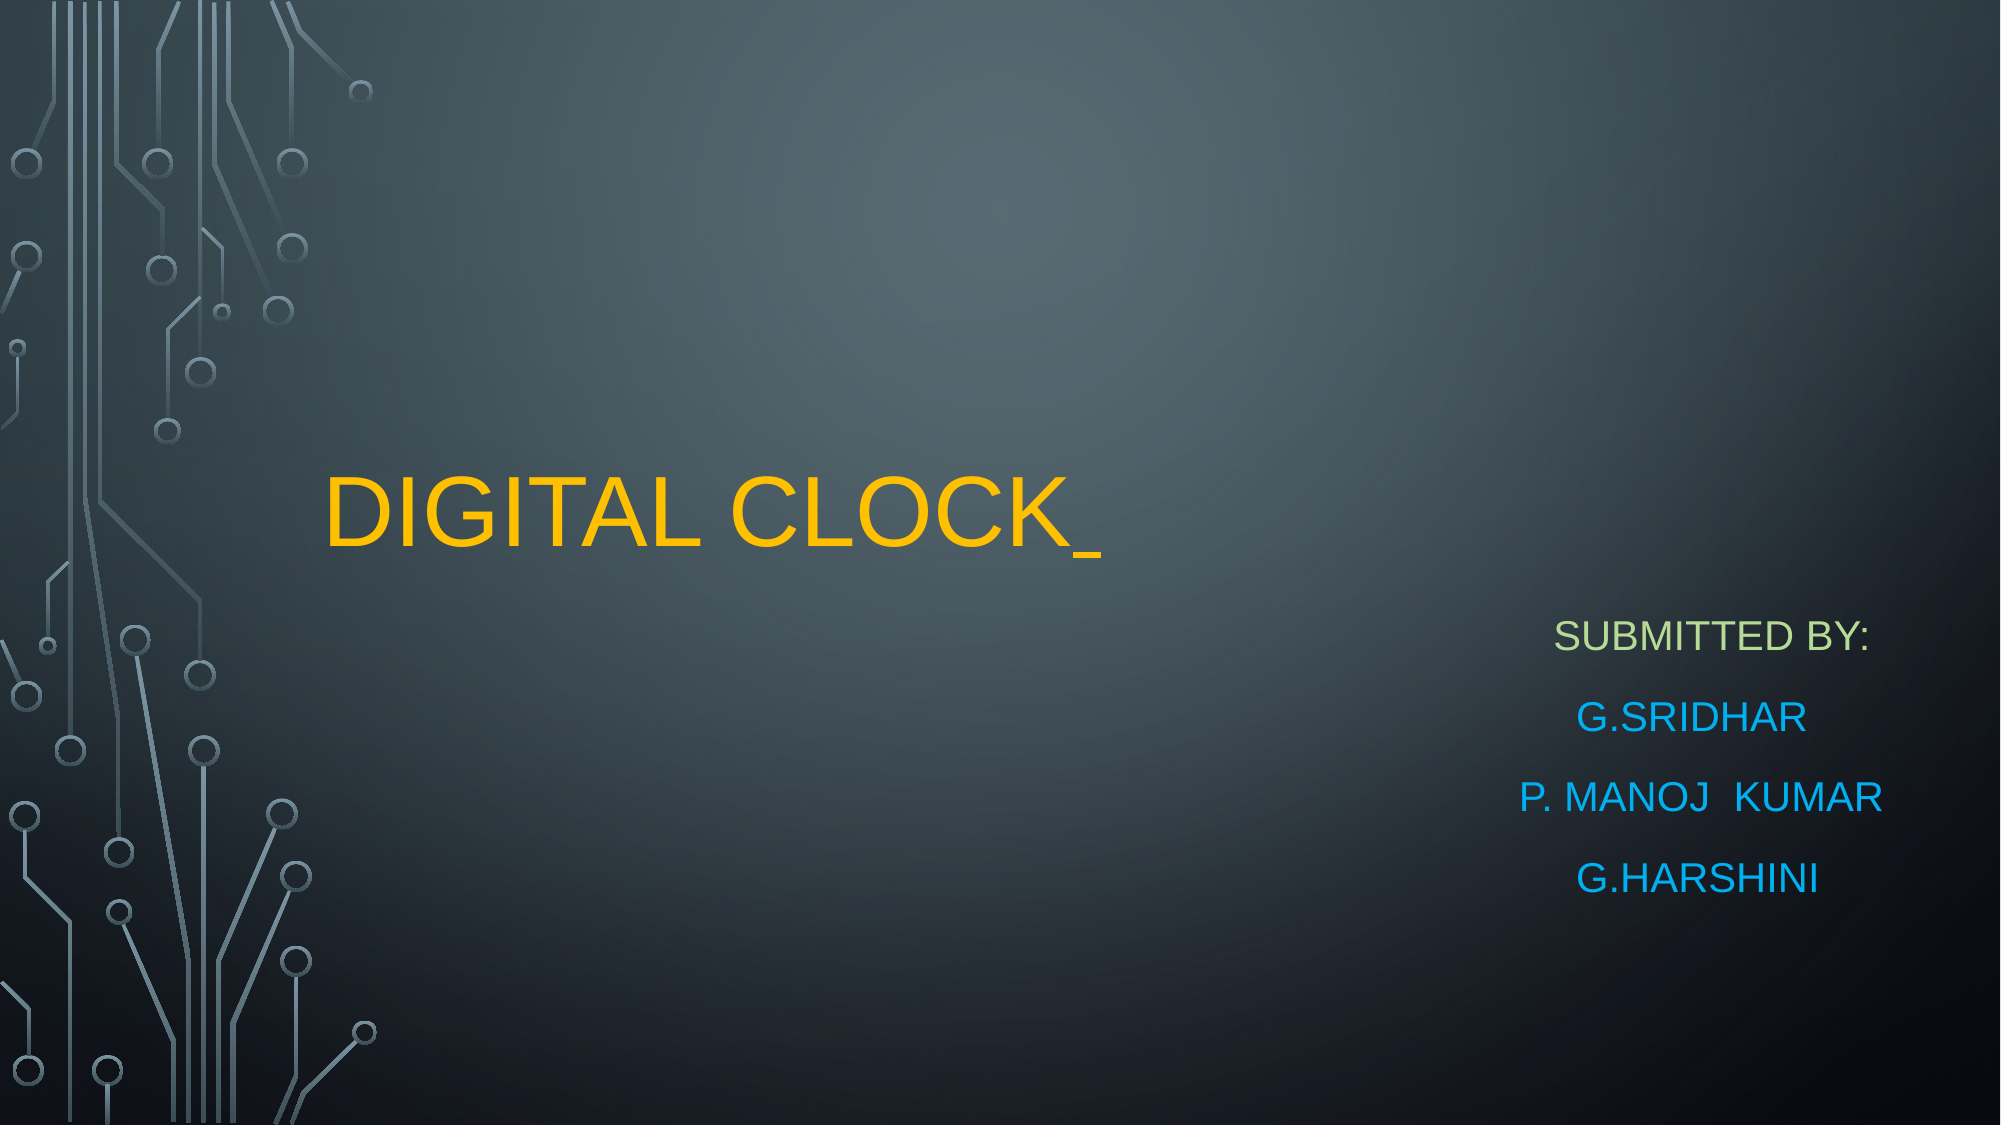

# Digital clock
                                                                                                           submitted by:
                                                                                                             G.Sridhar
                                                                                                        p. manoj  kumar
                                                                                                             G.harshini